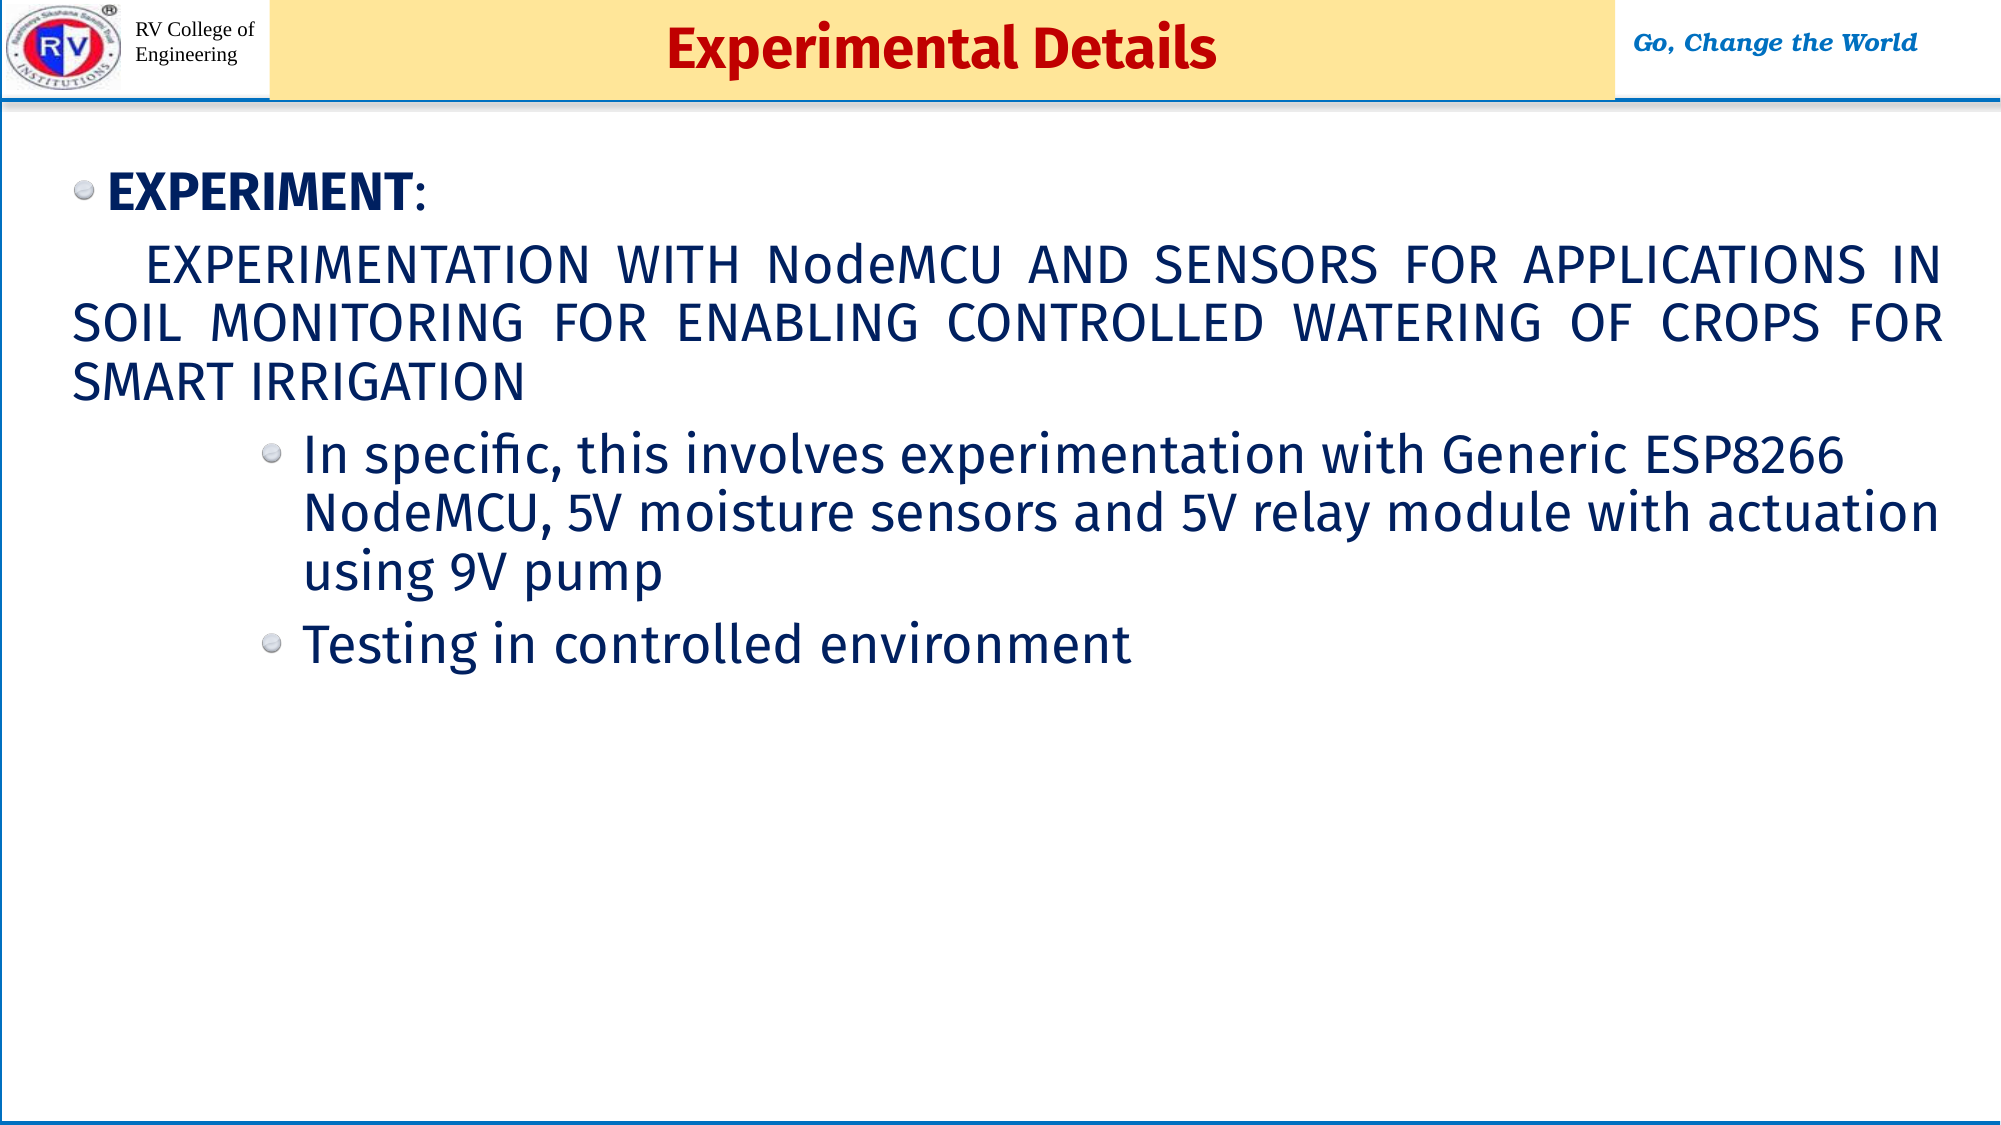

# Experimental Details
EXPERIMENT:
   EXPERIMENTATION WITH NodeMCU AND SENSORS FOR APPLICATIONS IN SOIL MONITORING FOR ENABLING CONTROLLED WATERING OF CROPS FOR SMART IRRIGATION
In specific, this involves experimentation with Generic ESP8266 NodeMCU, 5V moisture sensors and 5V relay module with actuation using 9V pump
Testing in controlled environment